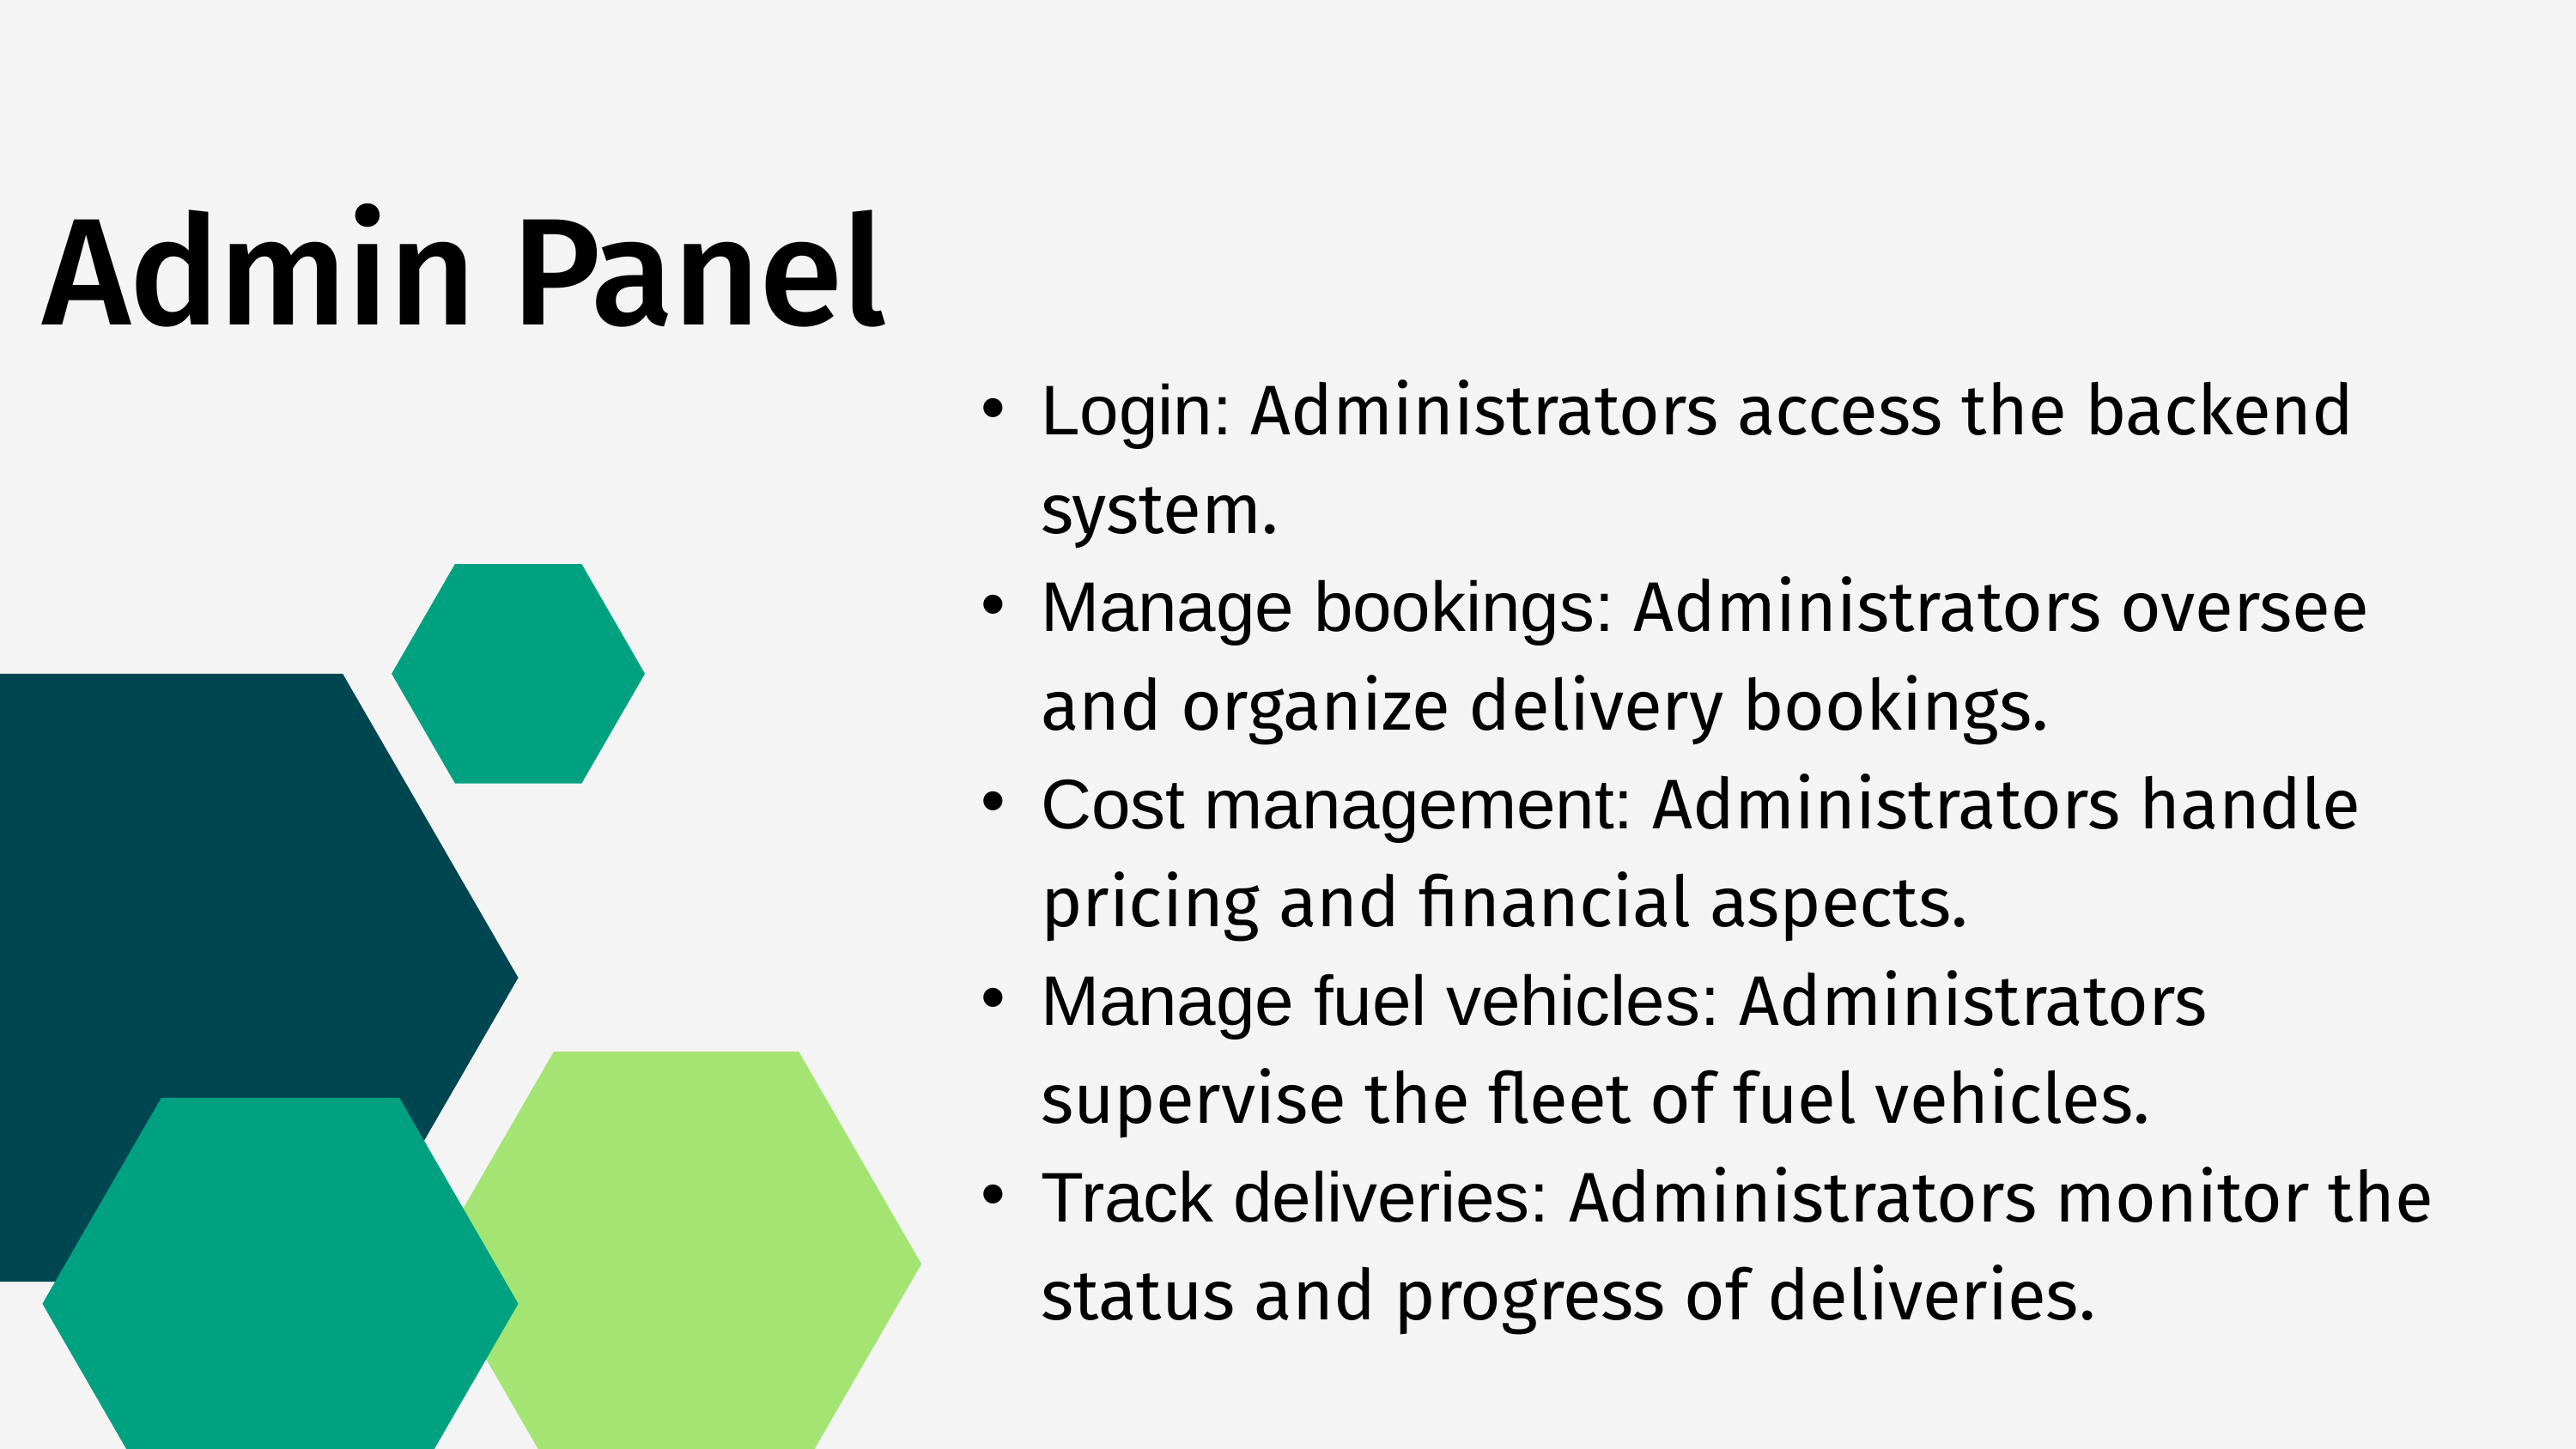

Admin Panel

Login: Administrators access the backend system.
Manage bookings: Administrators oversee and organize delivery bookings.
Cost management: Administrators handle pricing and financial aspects.
Manage fuel vehicles: Administrators supervise the fleet of fuel vehicles.
Track deliveries: Administrators monitor the status and progress of deliveries.